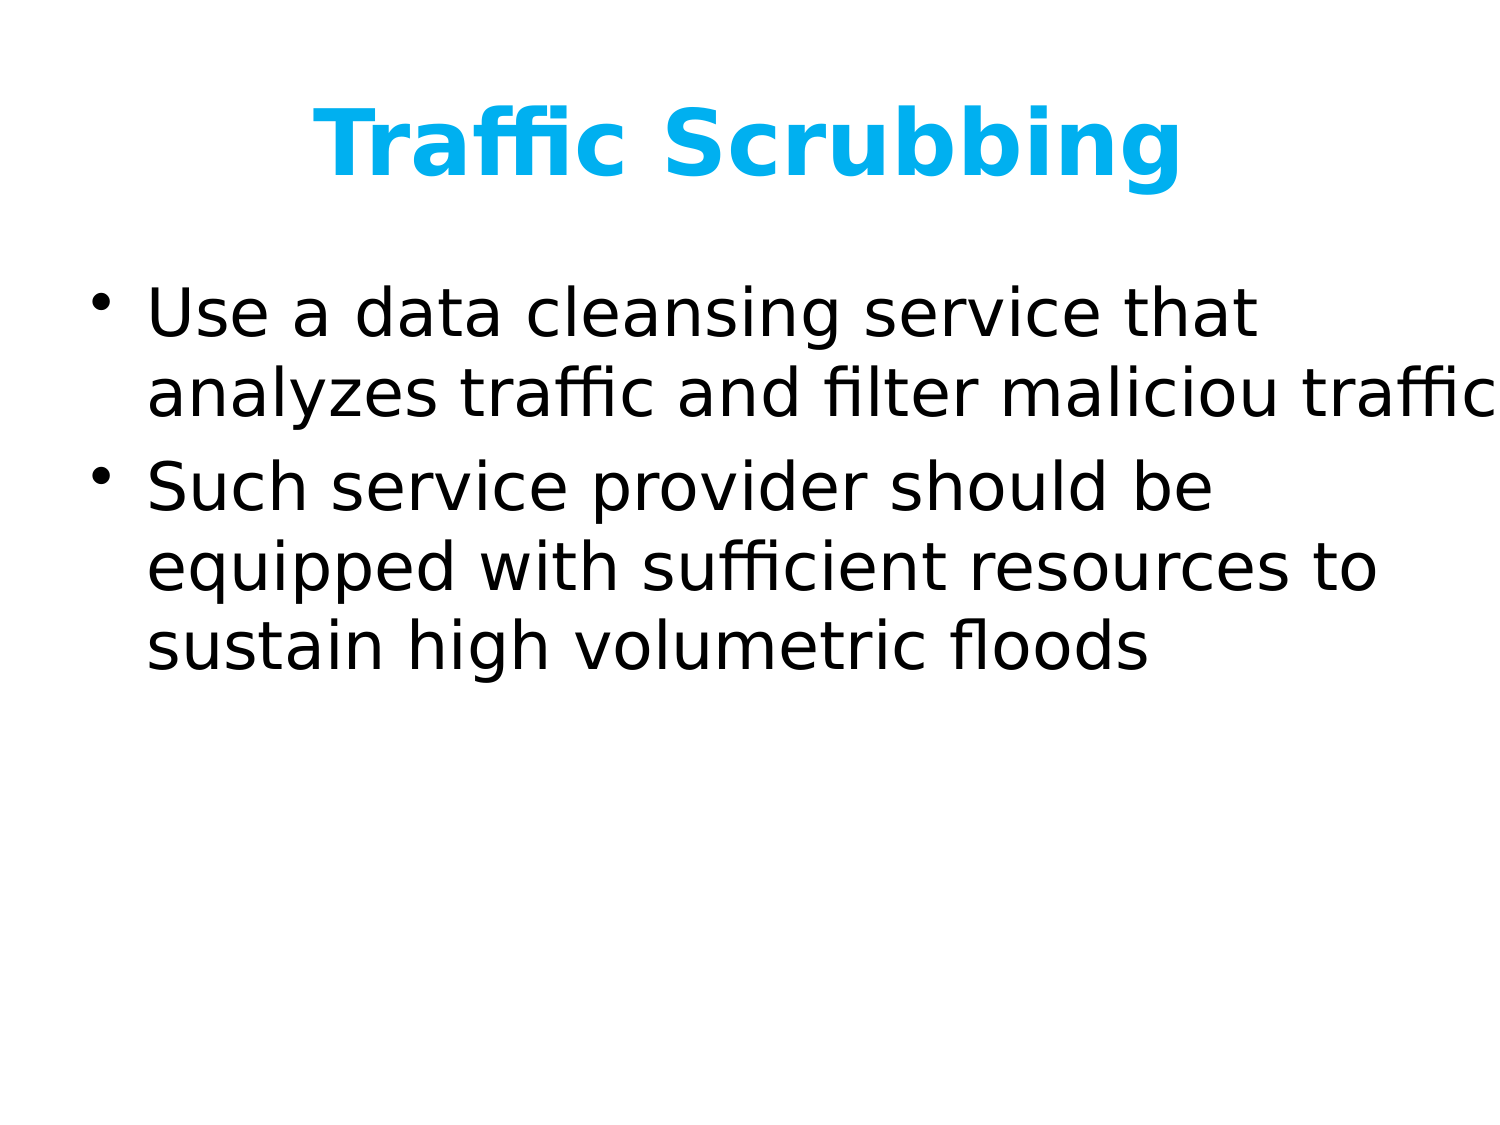

# Traffic Scrubbing
Use a data cleansing service that analyzes traffic and filter maliciou traffic
Such service provider should be equipped with sufficient resources to sustain high volumetric floods